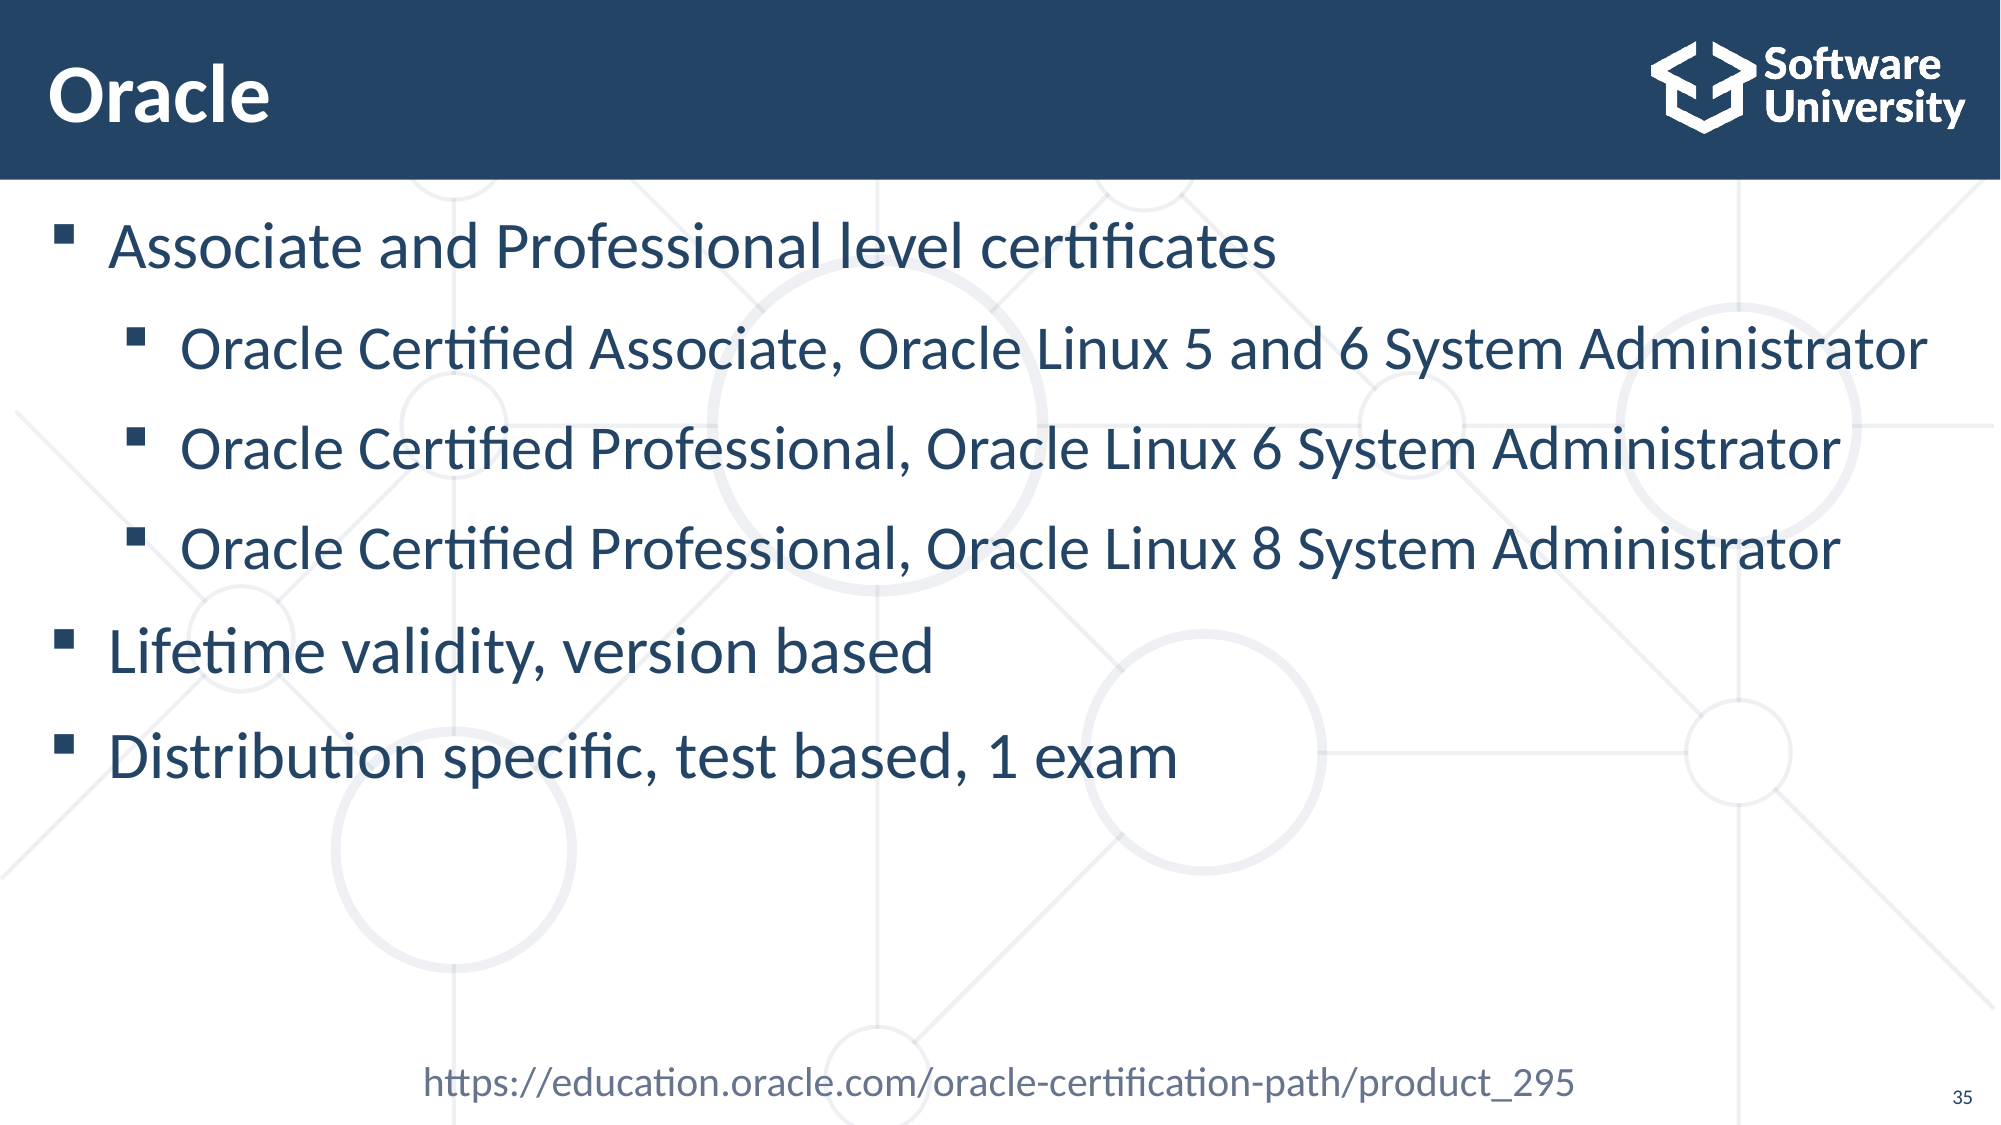

# Oracle
Associate and Professional level certificates
Oracle Certified Associate, Oracle Linux 5 and 6 System Administrator
Oracle Certified Professional, Oracle Linux 6 System Administrator
Oracle Certified Professional, Oracle Linux 8 System Administrator
Lifetime validity, version based
Distribution specific, test based, 1 exam
https://education.oracle.com/oracle-certification-path/product_295
35